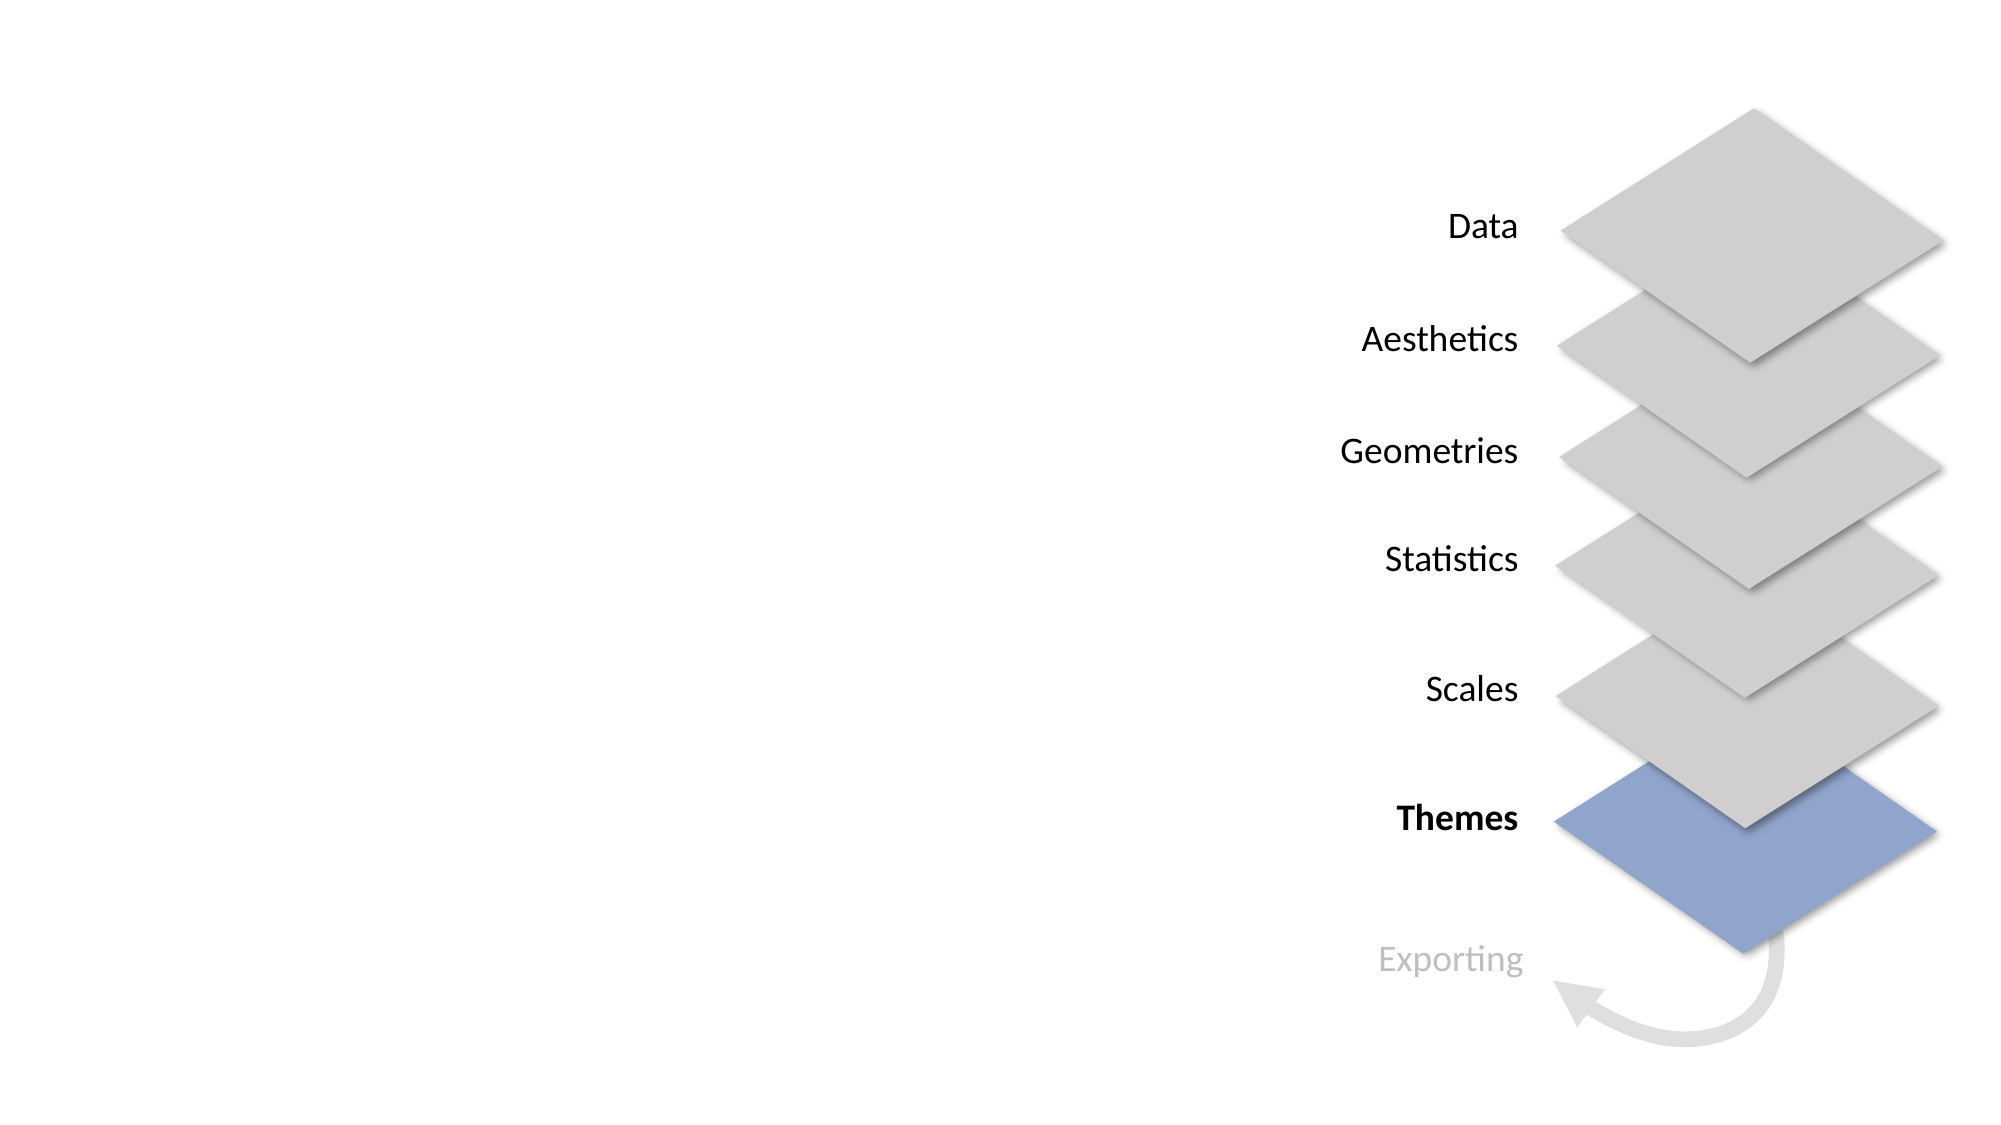

Data

Aesthetics

Geometries

Statistics

Scales

Themes

Exporting